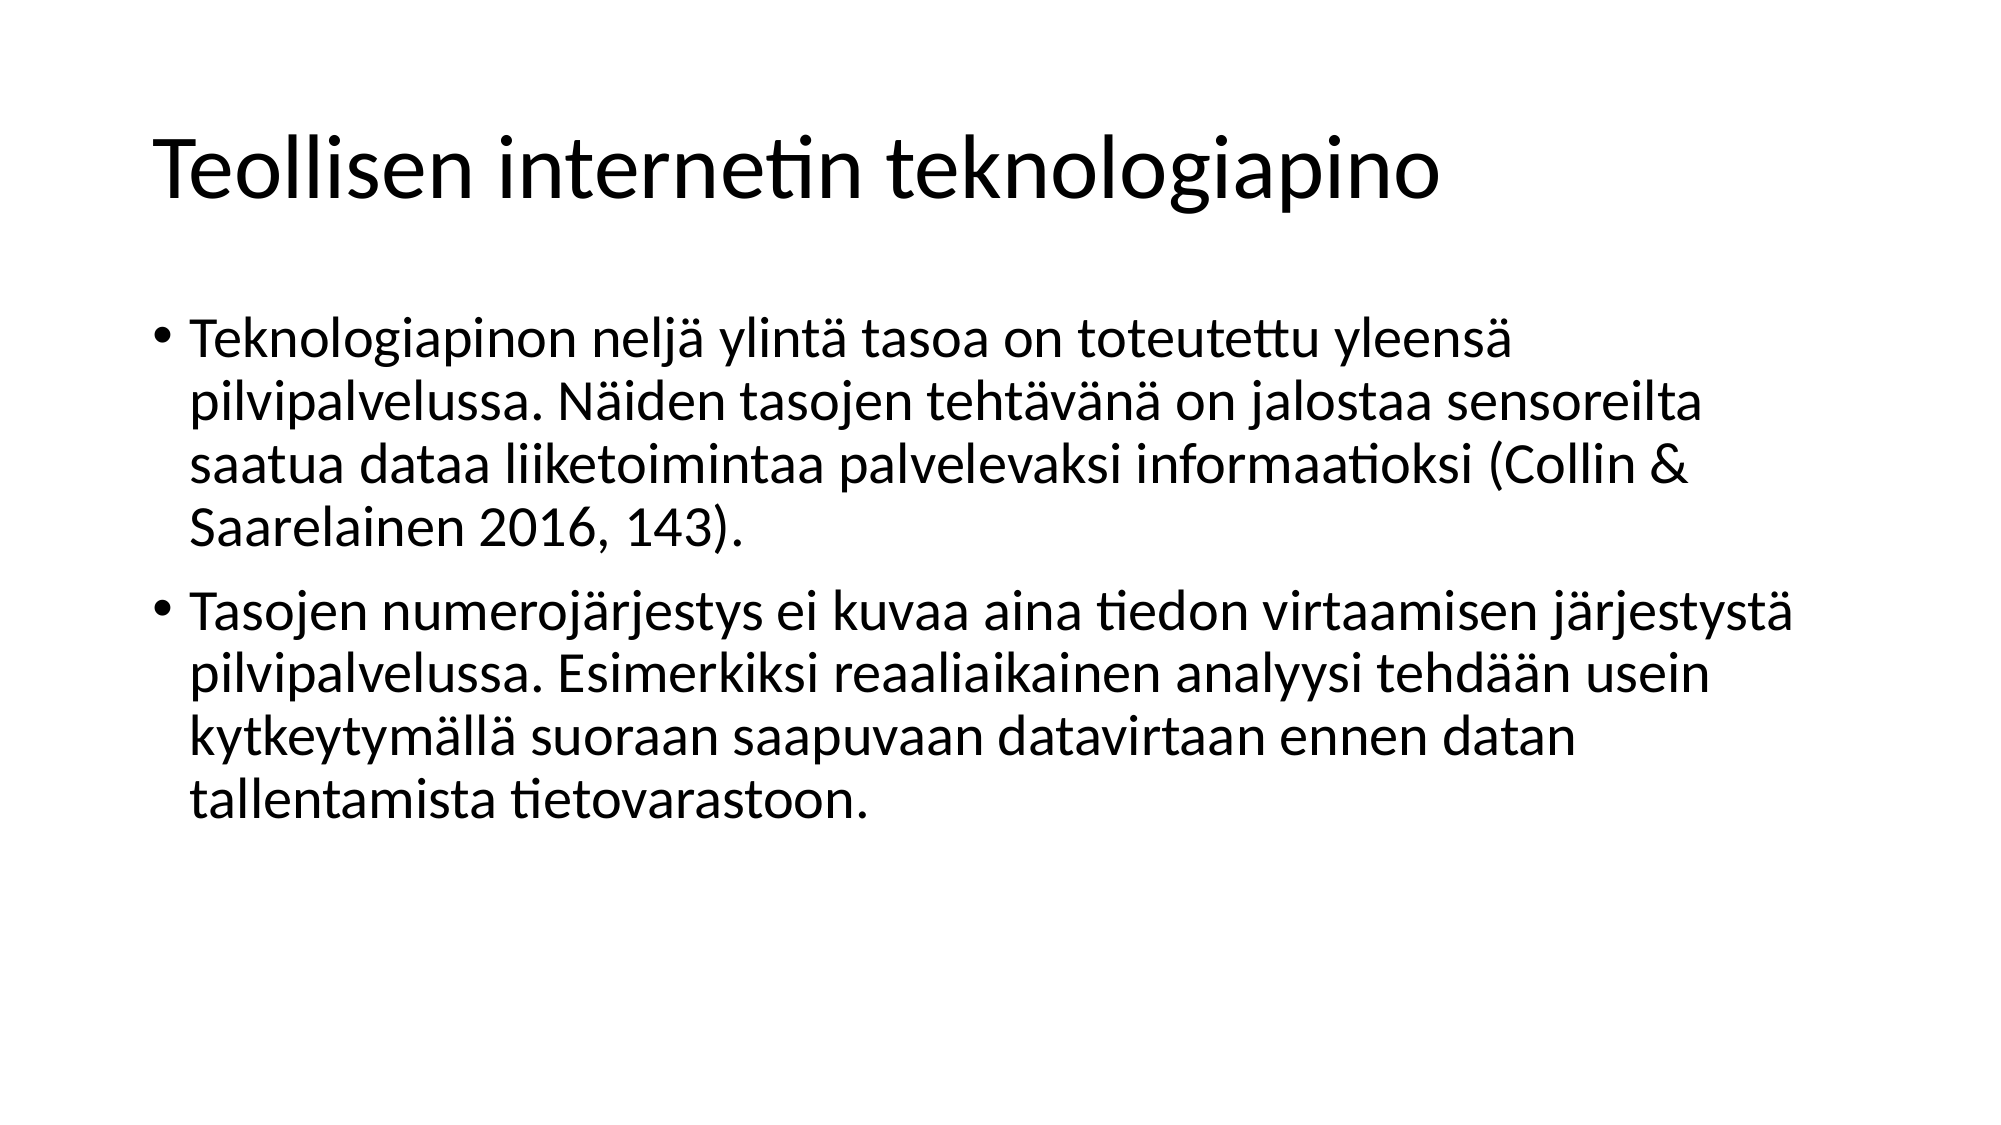

# Teollisen internetin teknologiapino
Teknologiapinon neljä ylintä tasoa on toteutettu yleensä pilvipalvelussa. Näiden tasojen tehtävänä on jalostaa sensoreilta saatua dataa liiketoimintaa palvelevaksi informaatioksi (Collin & Saarelainen 2016, 143).
Tasojen numerojärjestys ei kuvaa aina tiedon virtaamisen järjestystä pilvipalvelussa. Esimerkiksi reaaliaikainen analyysi tehdään usein kytkeytymällä suoraan saapuvaan datavirtaan ennen datan tallentamista tietovarastoon.